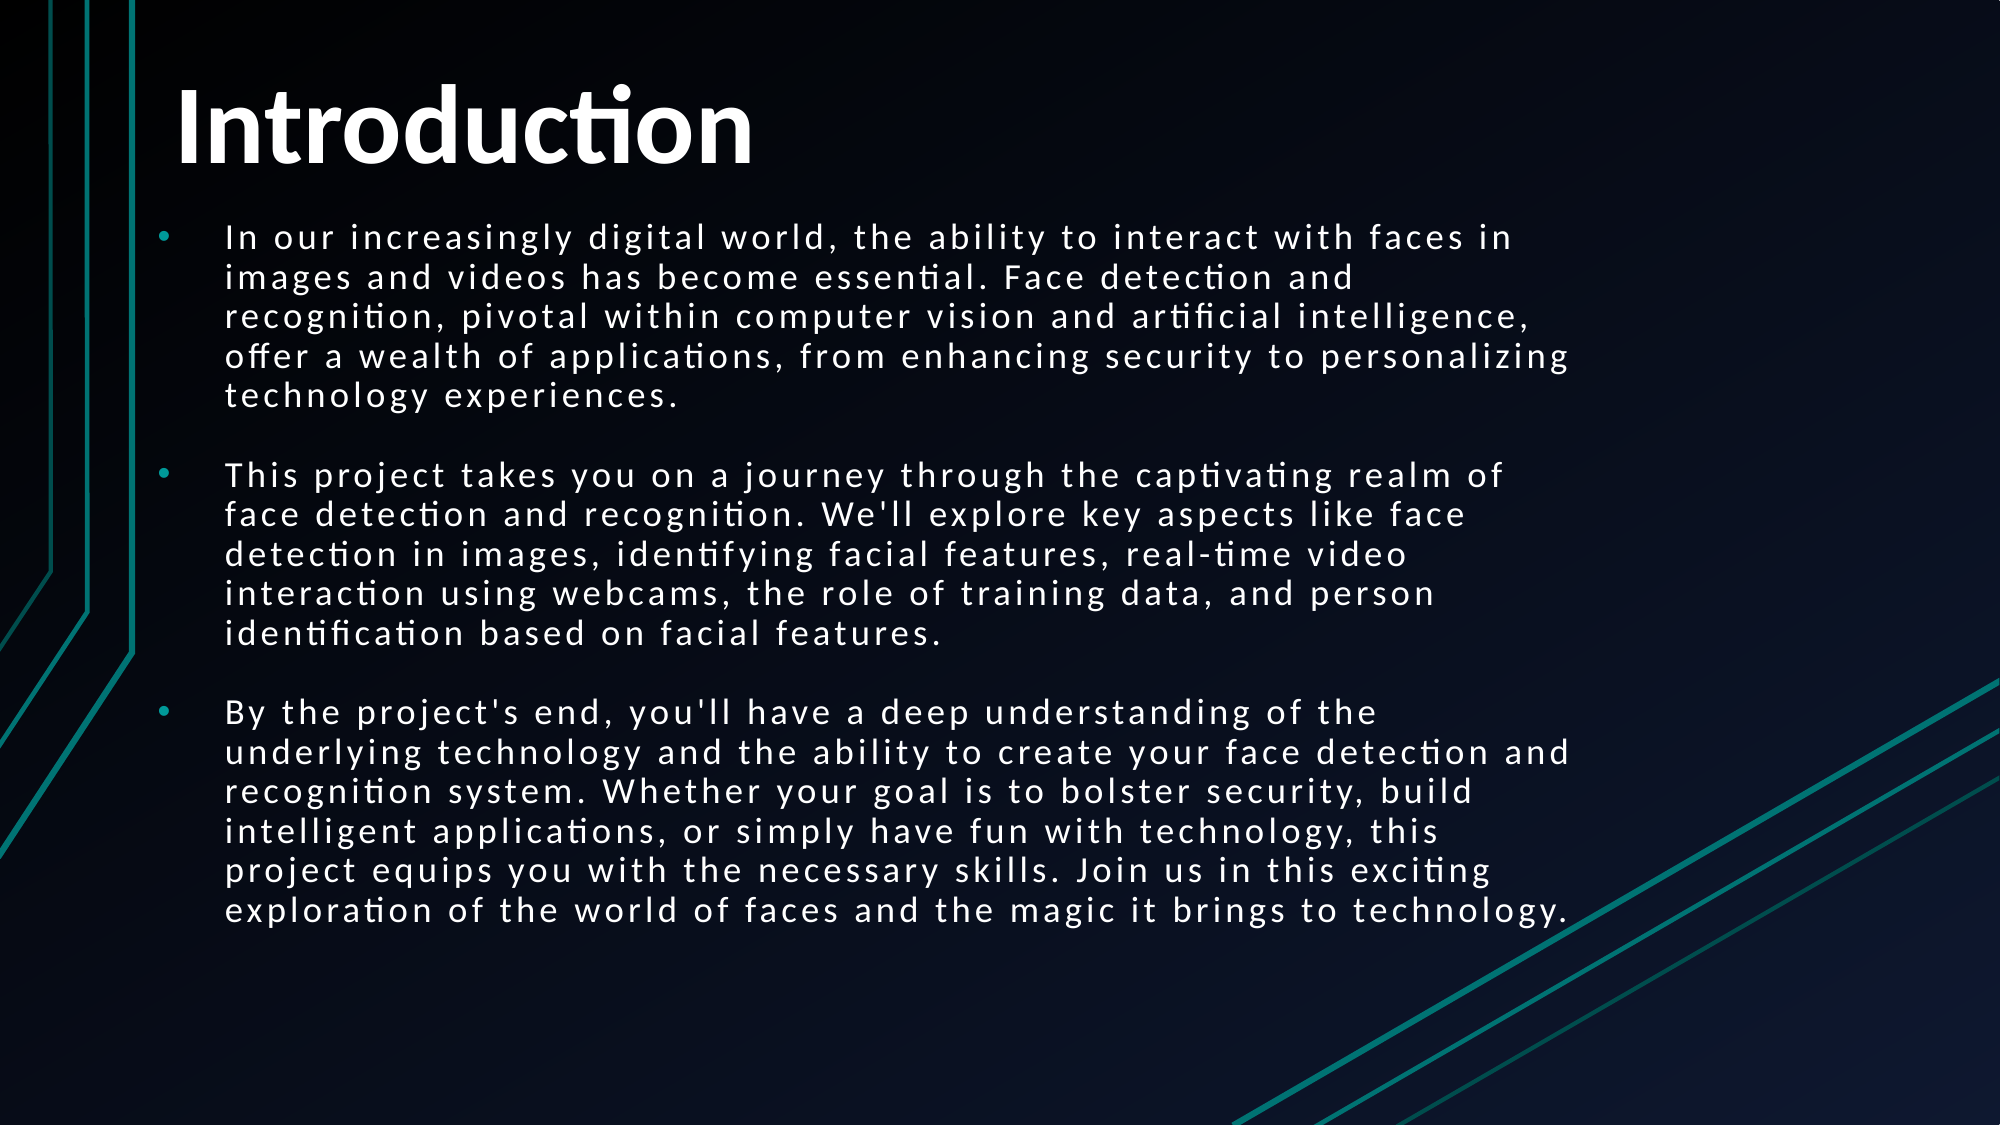

# Introduction
In our increasingly digital world, the ability to interact with faces in images and videos has become essential. Face detection and recognition, pivotal within computer vision and artificial intelligence, offer a wealth of applications, from enhancing security to personalizing technology experiences.

This project takes you on a journey through the captivating realm of face detection and recognition. We'll explore key aspects like face detection in images, identifying facial features, real-time video interaction using webcams, the role of training data, and person identification based on facial features.

By the project's end, you'll have a deep understanding of the underlying technology and the ability to create your face detection and recognition system. Whether your goal is to bolster security, build intelligent applications, or simply have fun with technology, this project equips you with the necessary skills. Join us in this exciting exploration of the world of faces and the magic it brings to technology.